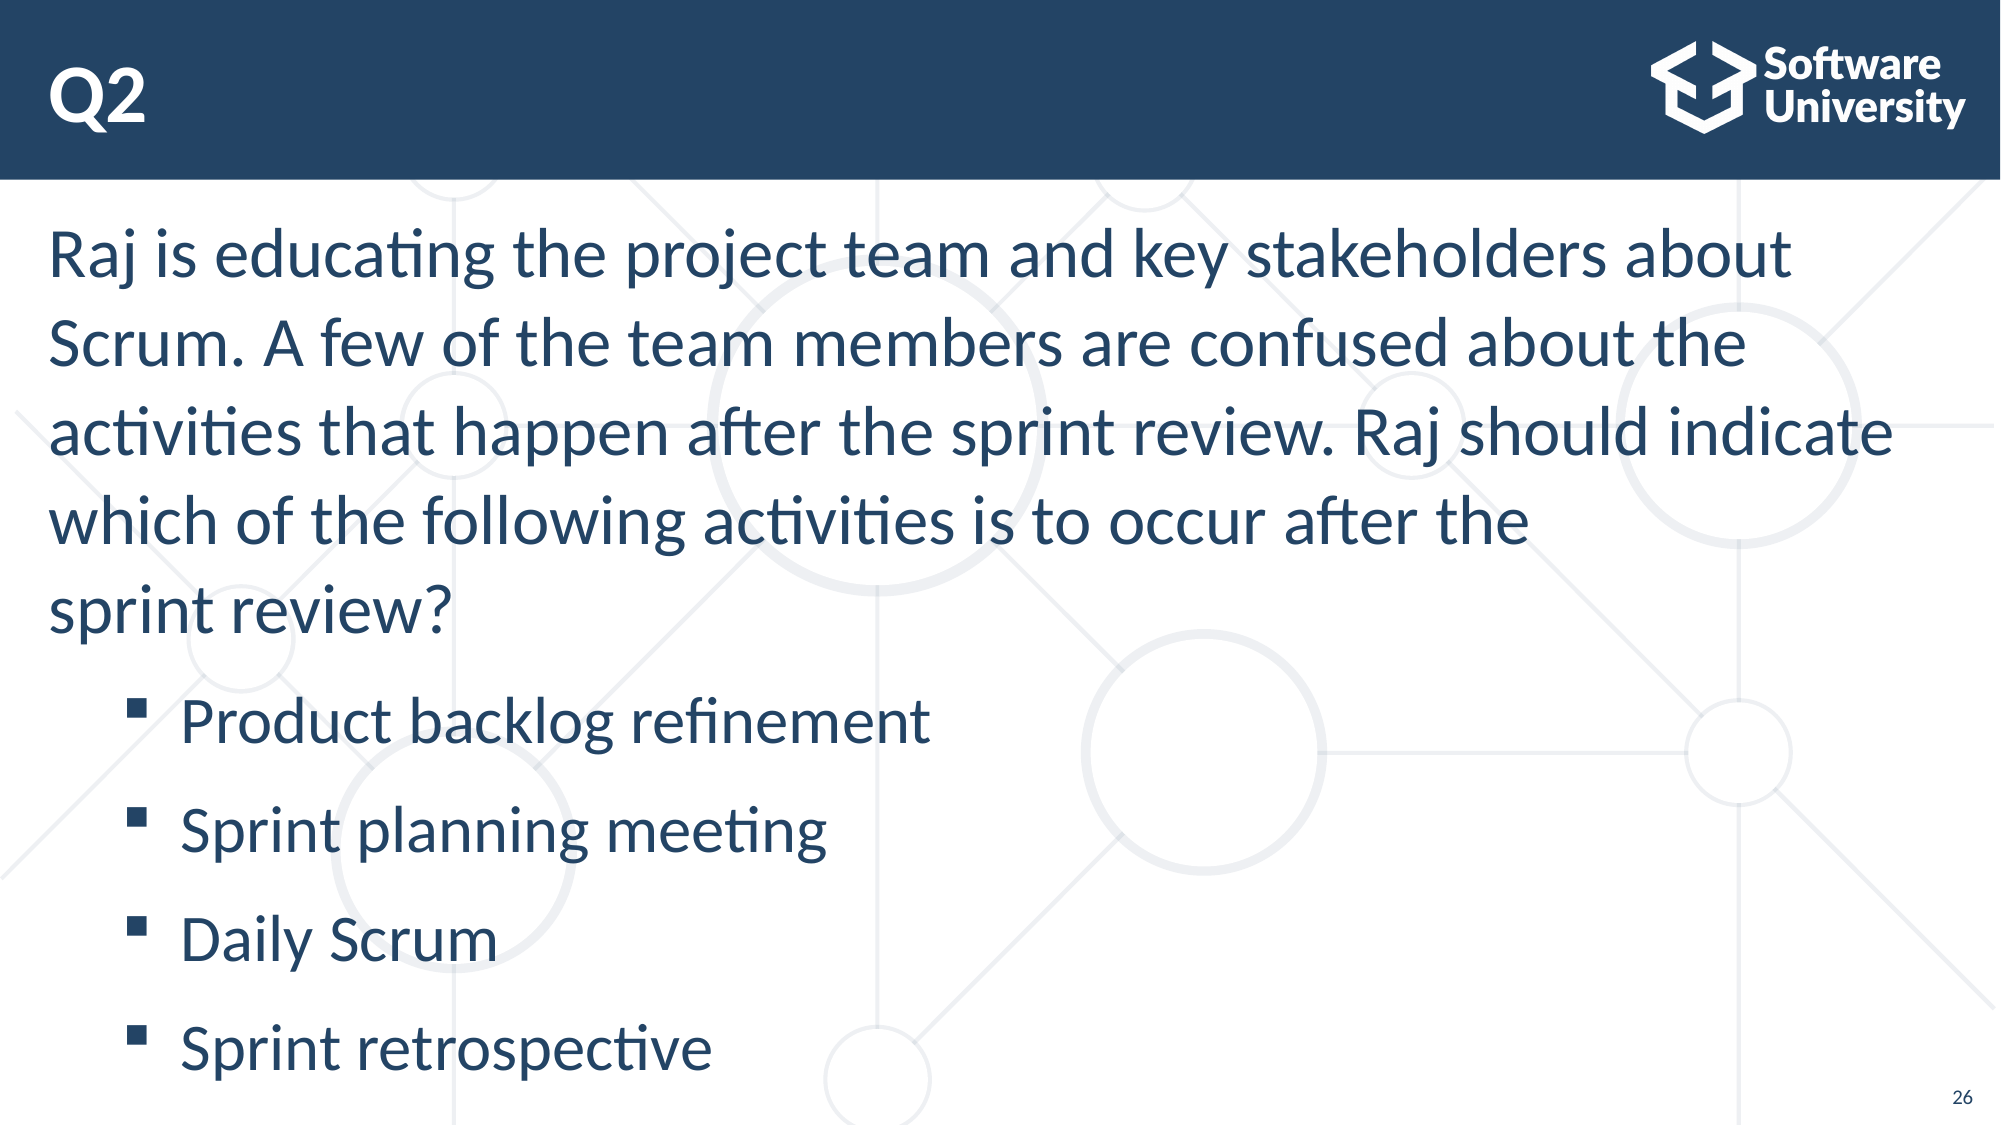

# Q2
Raj is educating the project team and key stakeholders about Scrum. A few of the team members are confused about the activities that happen after the sprint review. Raj should indicate which of the following activities is to occur after the
sprint review?
Product backlog refinement
Sprint planning meeting
Daily Scrum
Sprint retrospective
26